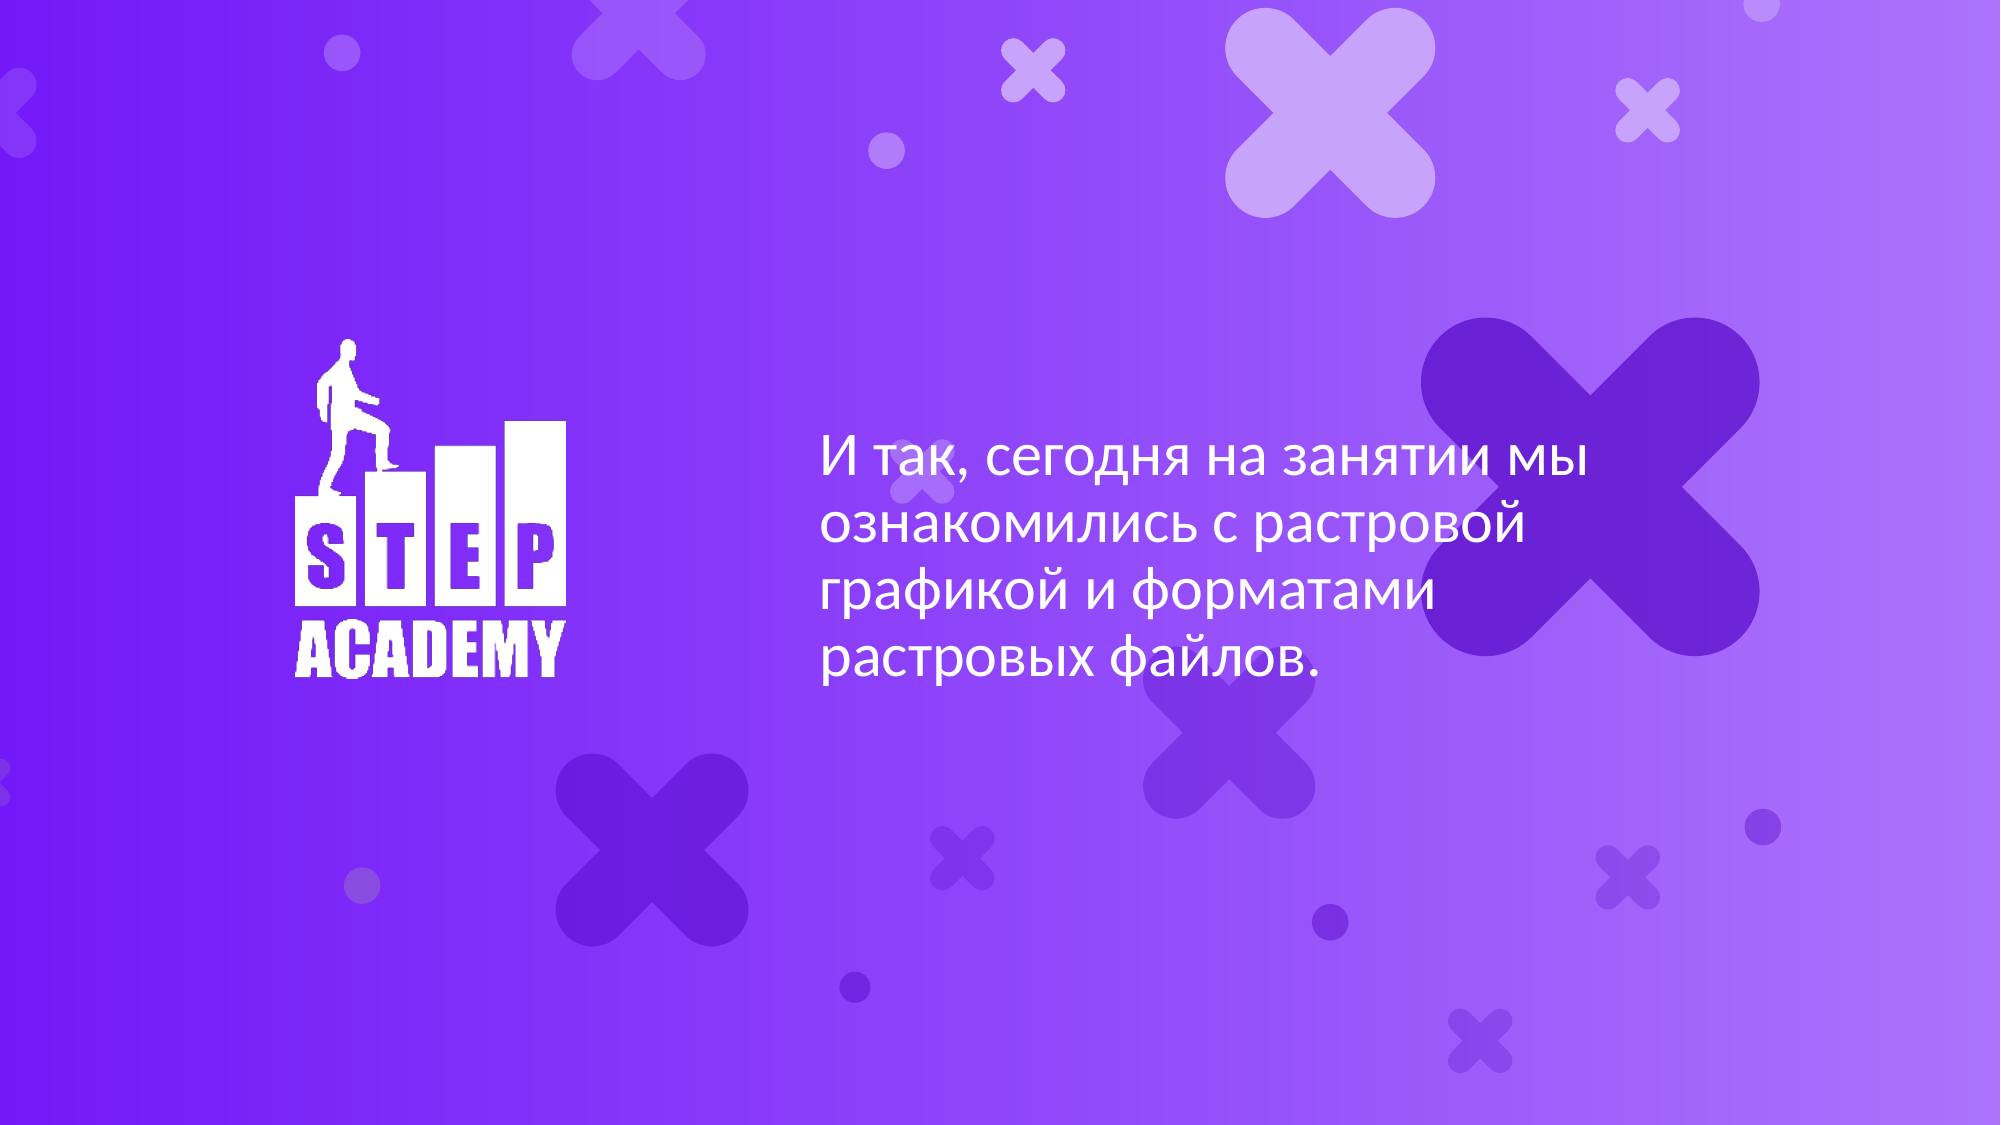

И так, сегодня на занятии мы ознакомились с растровой графикой и форматами растровых файлов.